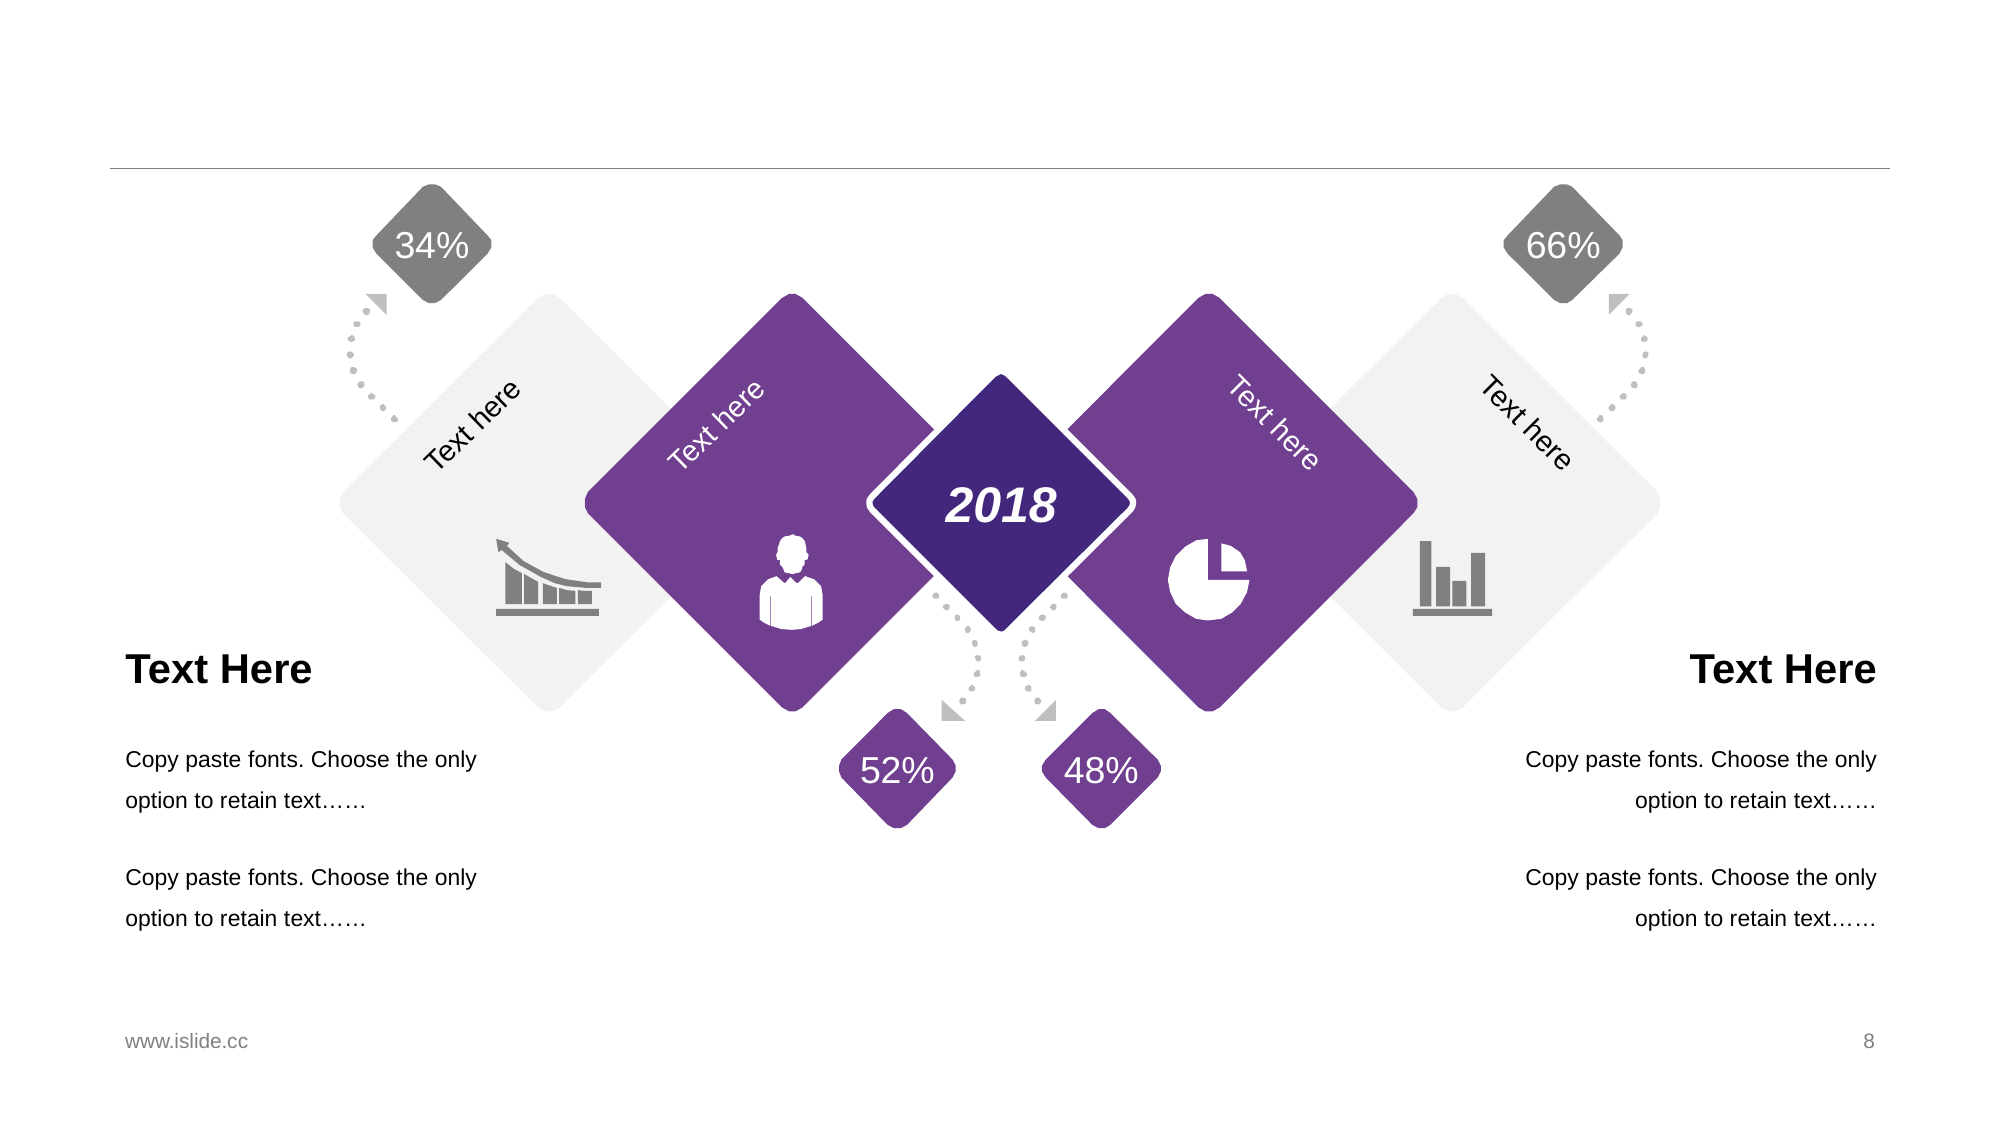

#
34%
66%

2018
Text here
Text here
Text here
Text here

52%
48%
Text Here
Text Here
Copy paste fonts. Choose the only option to retain text……
Copy paste fonts. Choose the only option to retain text……
Copy paste fonts. Choose the only option to retain text……
Copy paste fonts. Choose the only option to retain text……
www.islide.cc
8